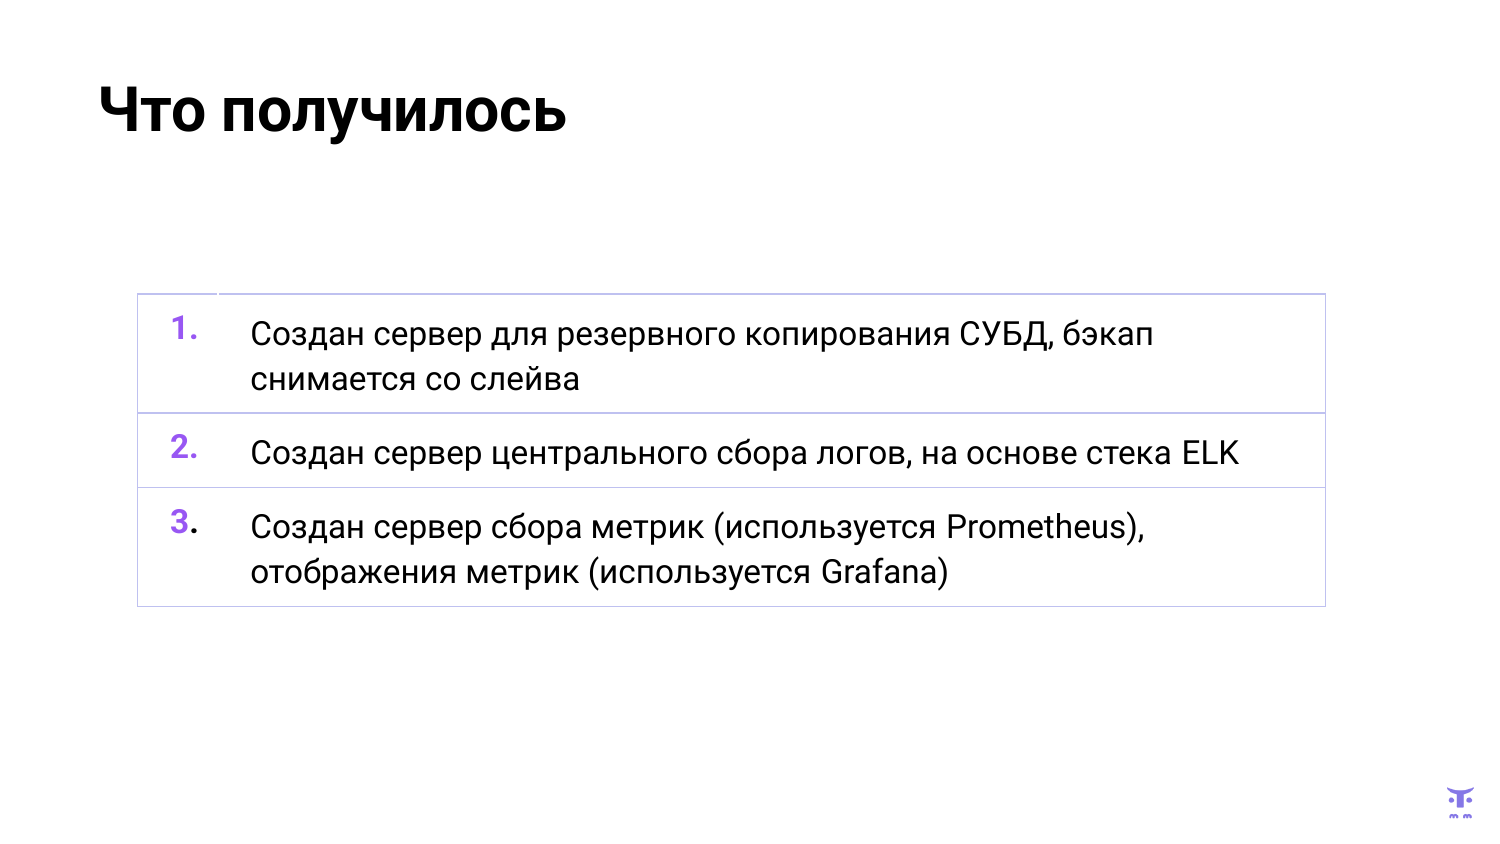

# Что получилось
| 1. | Создан сервер для резервного копирования СУБД, бэкап снимается со слейва |
| --- | --- |
| 2. | Создан сервер центрального сбора логов, на основе стека ELK |
| 3. | Создан сервер сбора метрик (используется Prometheus), отображения метрик (используется Grafana) |